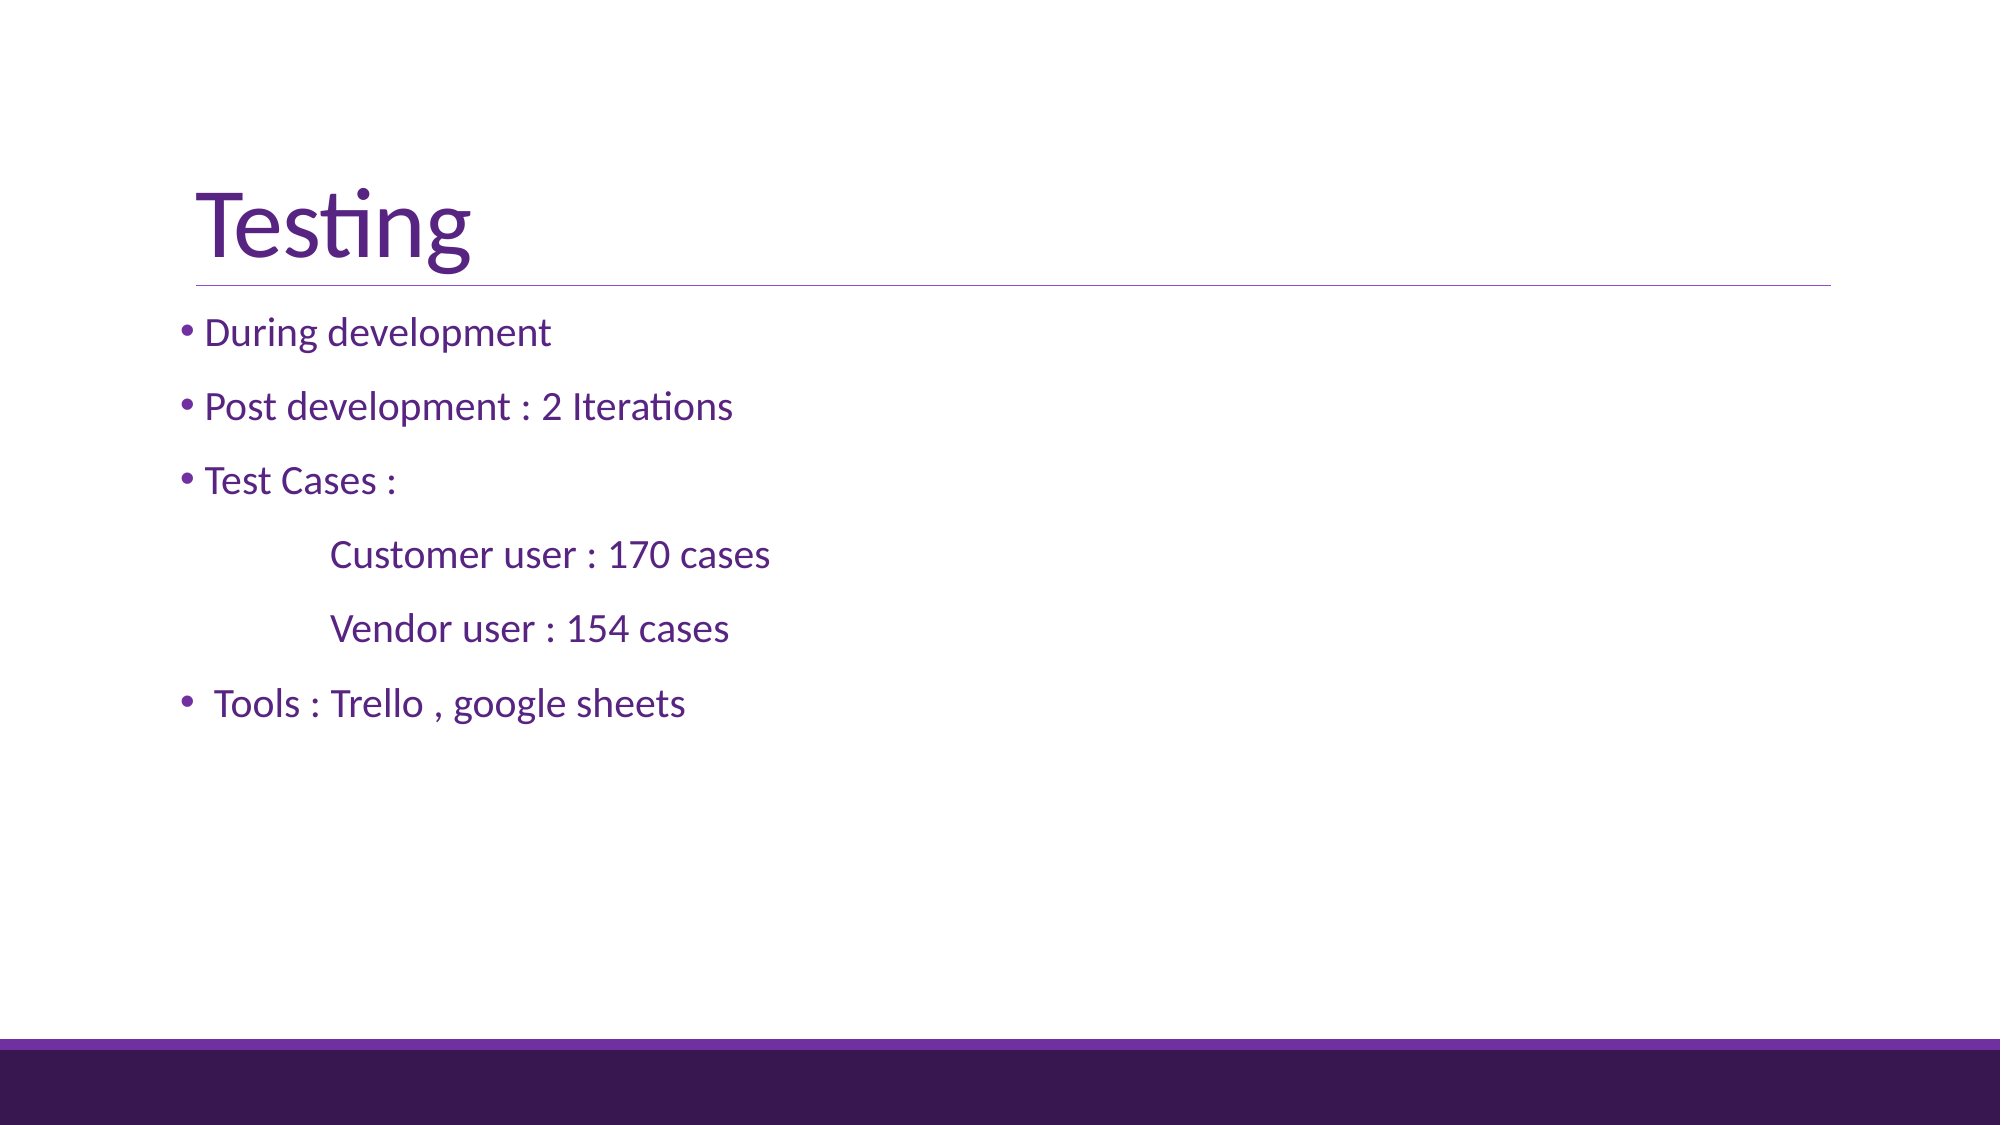

# Testing
 During development
 Post development : 2 Iterations
 Test Cases :
	Customer user : 170 cases
	Vendor user : 154 cases
  Tools : Trello , google sheets